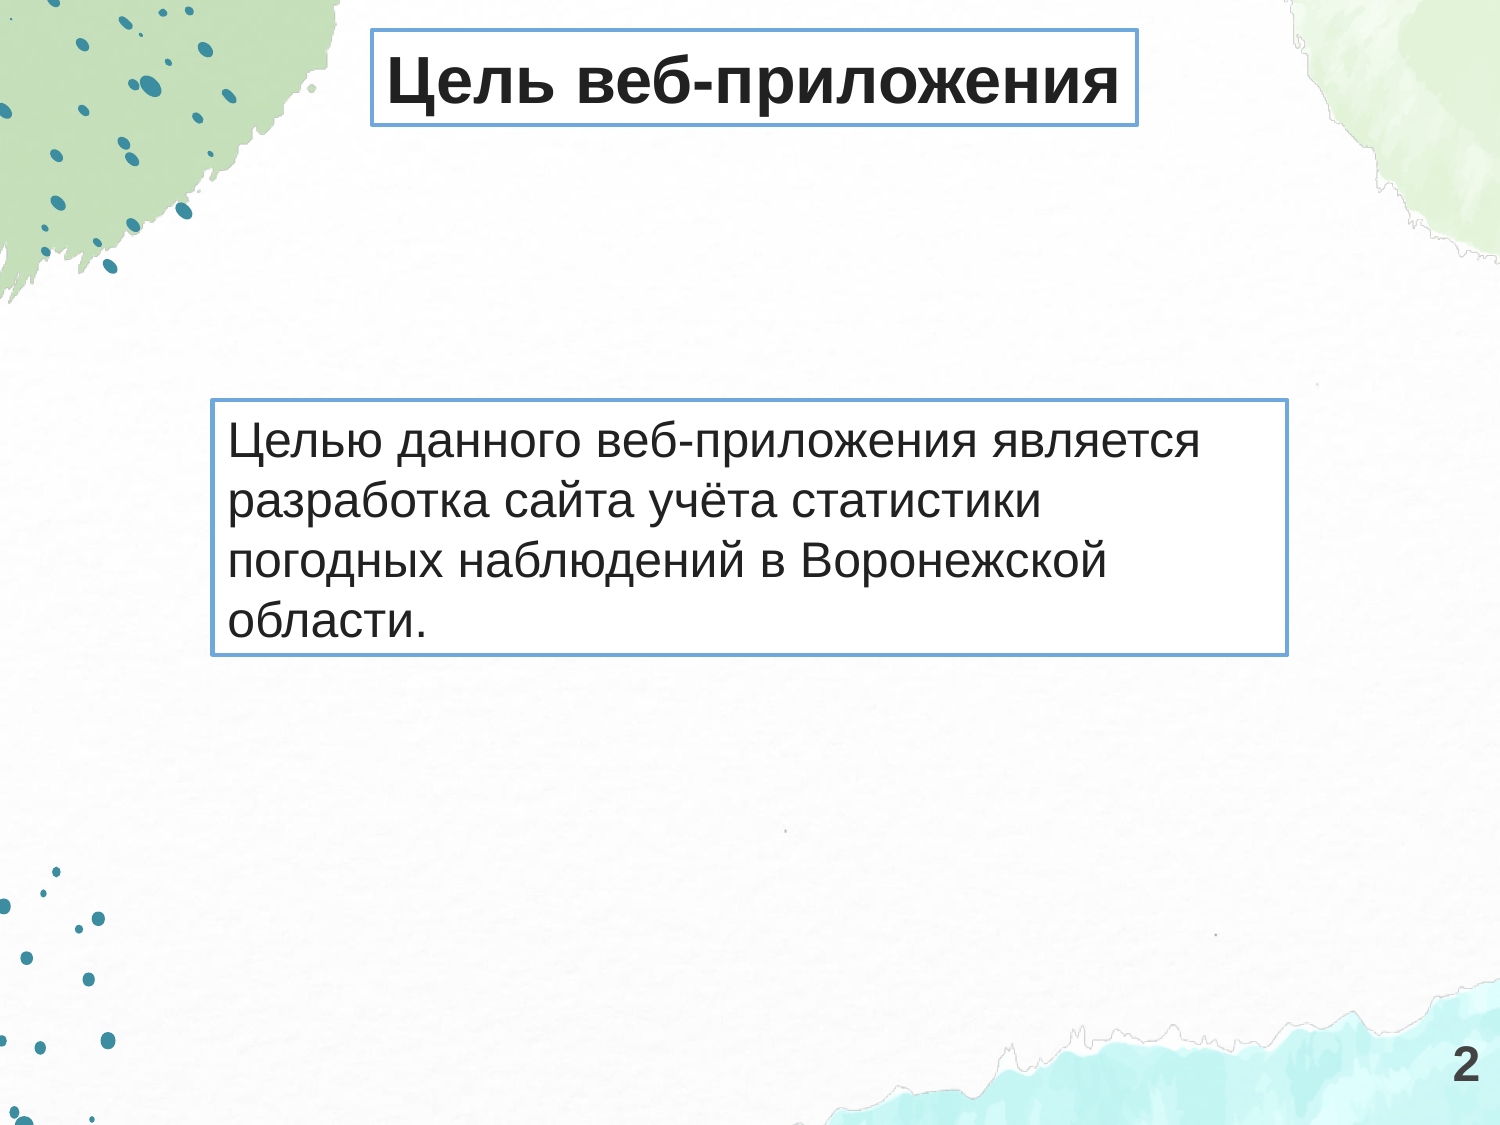

Цель веб-приложения
Целью данного веб-приложения является разработка сайта учёта статистики погодных наблюдений в Воронежской области.
2